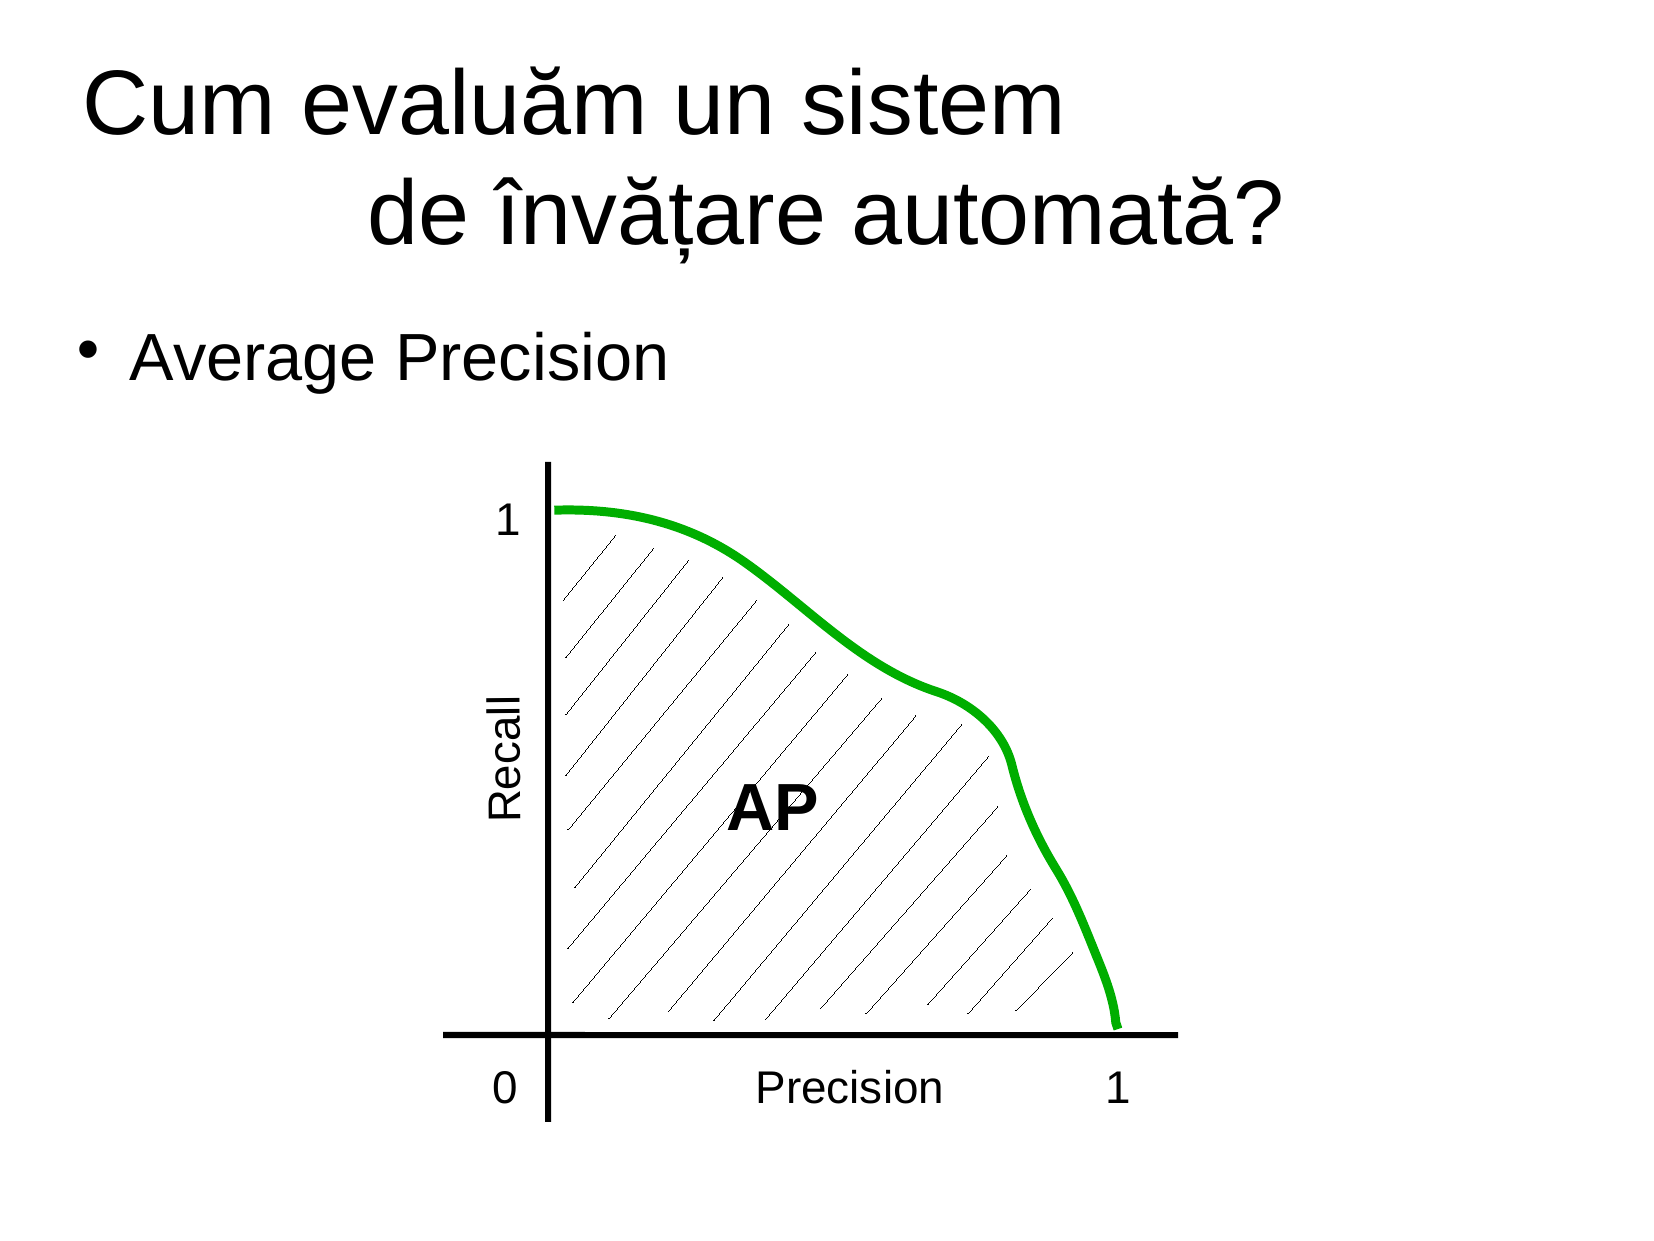

Cum evaluăm un sistem
de învățare automată?
Average Precision

1

Recall

AP

0
Precision
1